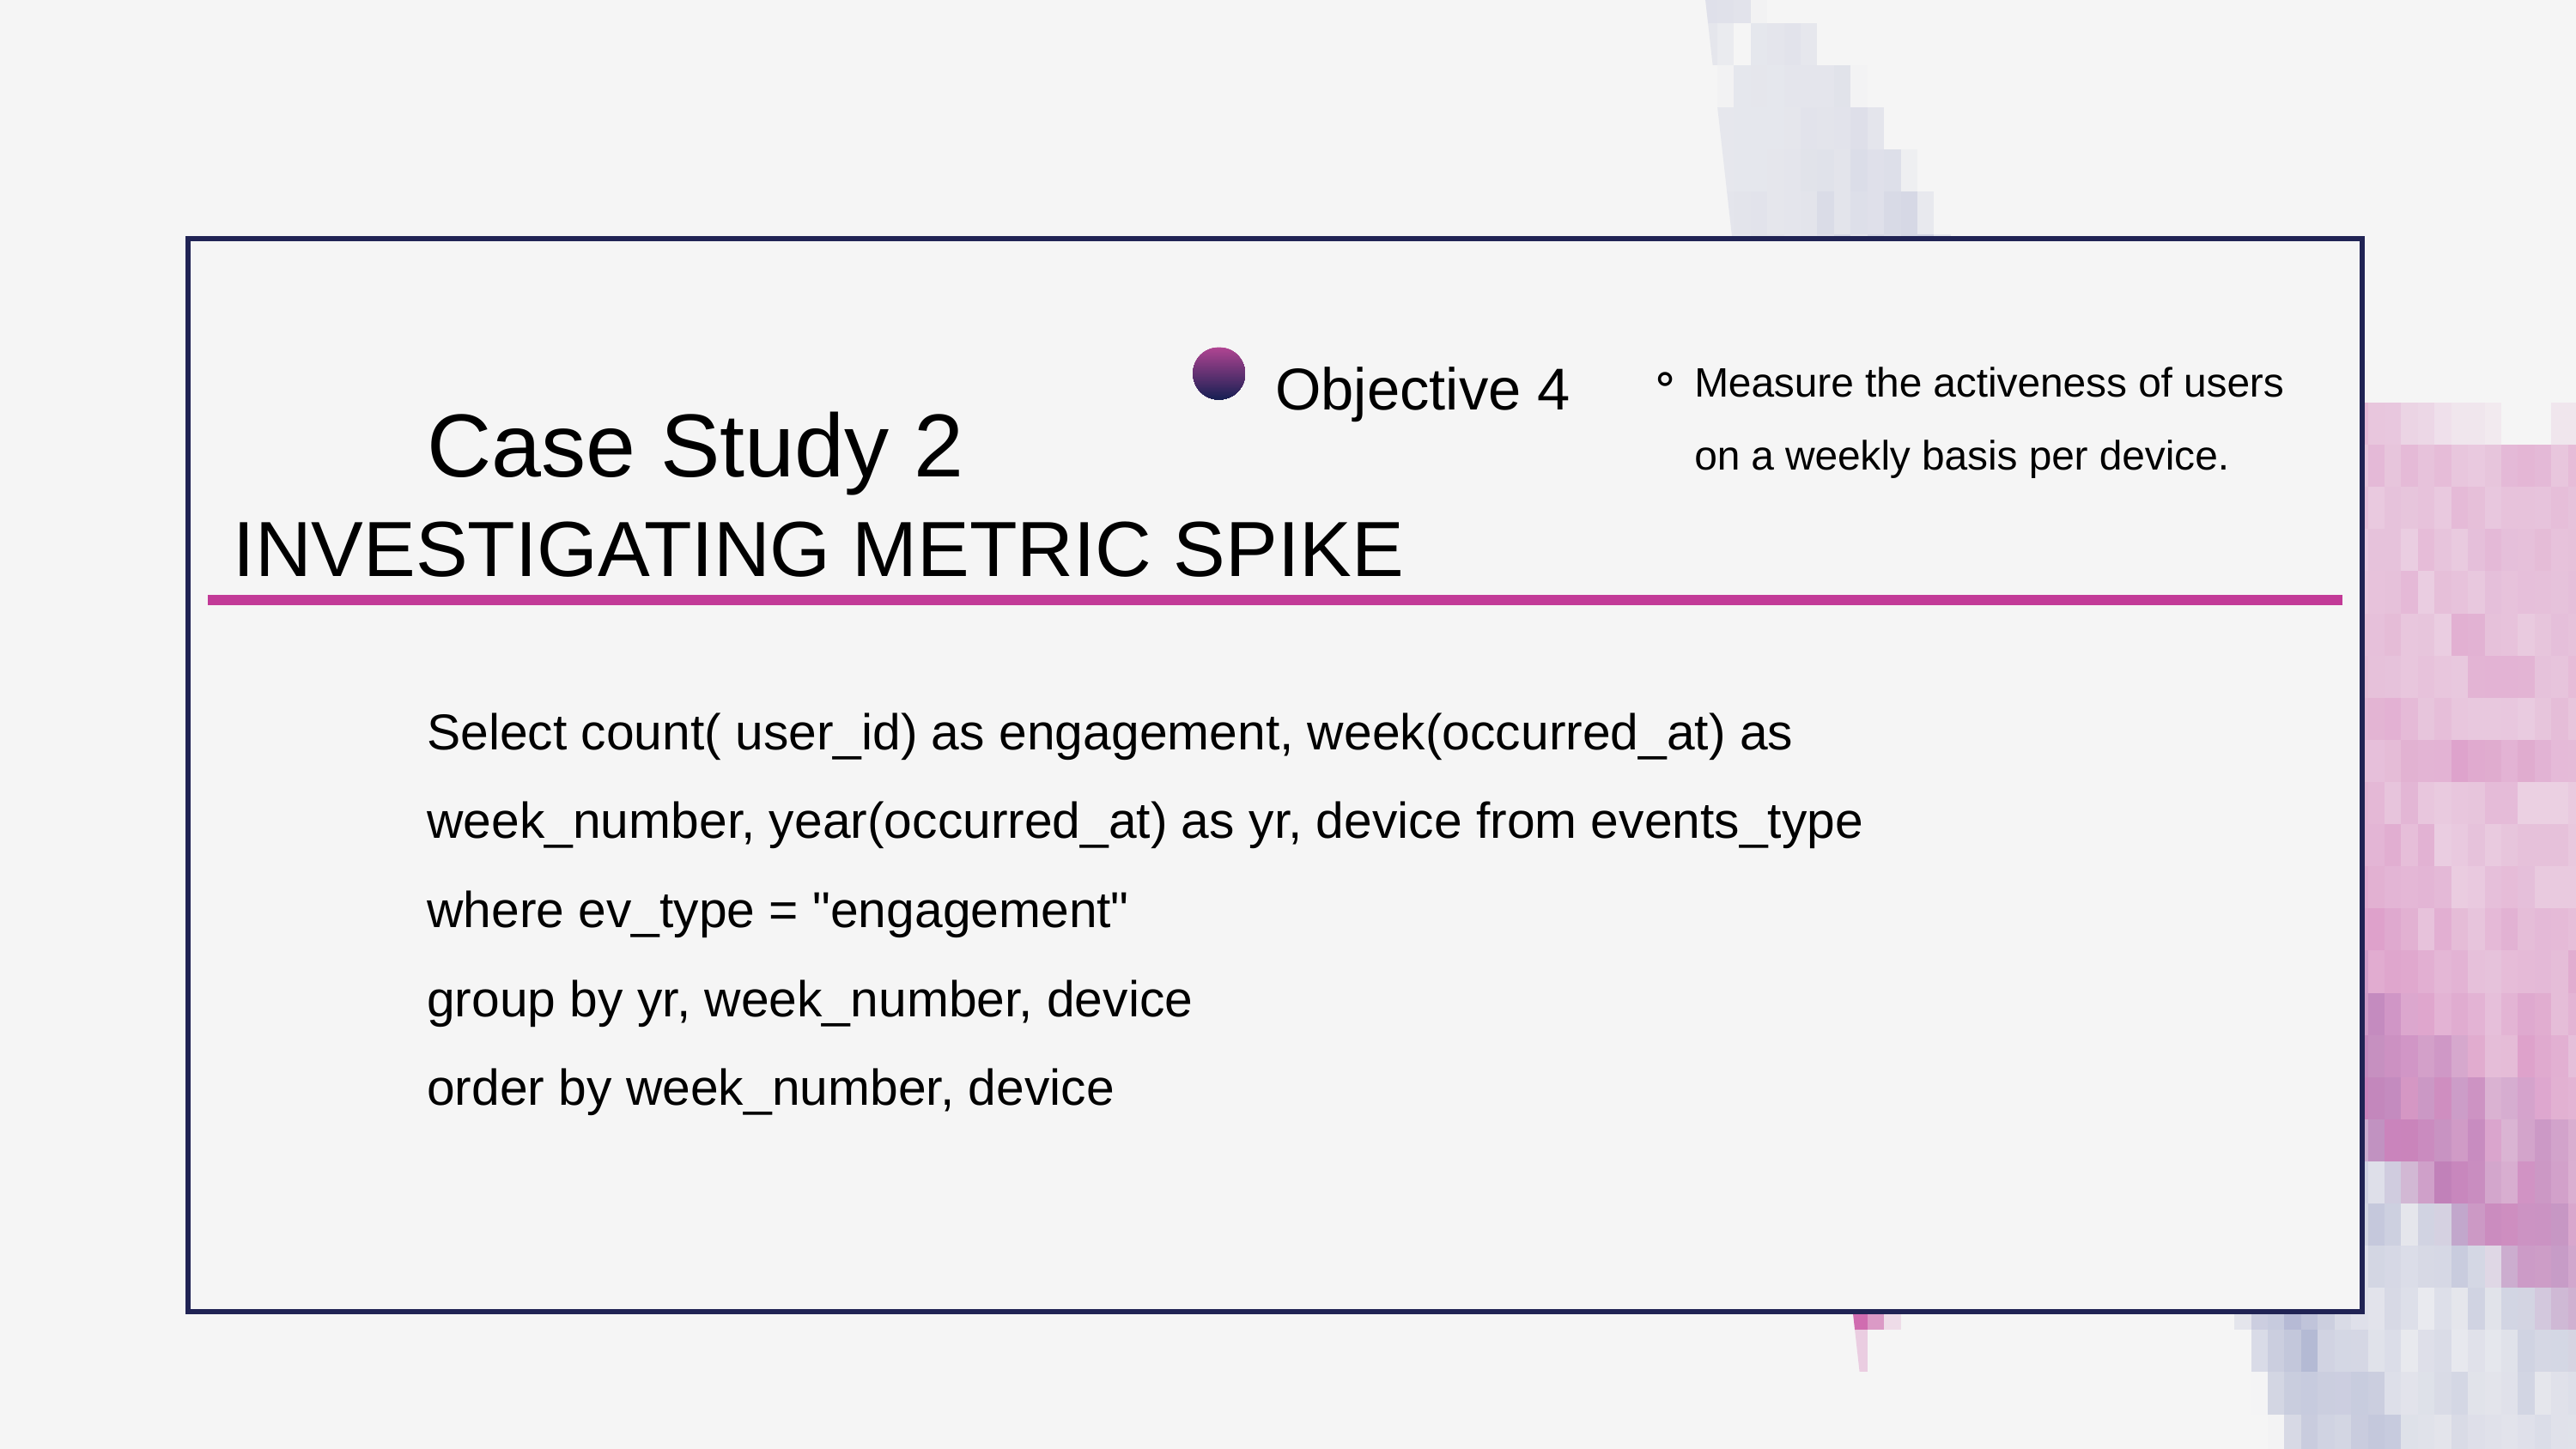

Measure the activeness of users on a weekly basis per device.

Objective 4

Case Study 2
INVESTIGATING METRIC SPIKE
Select count( user_id) as engagement, week(occurred_at) as week_number, year(occurred_at) as yr, device from events_type
where ev_type = "engagement"
group by yr, week_number, device
order by week_number, device